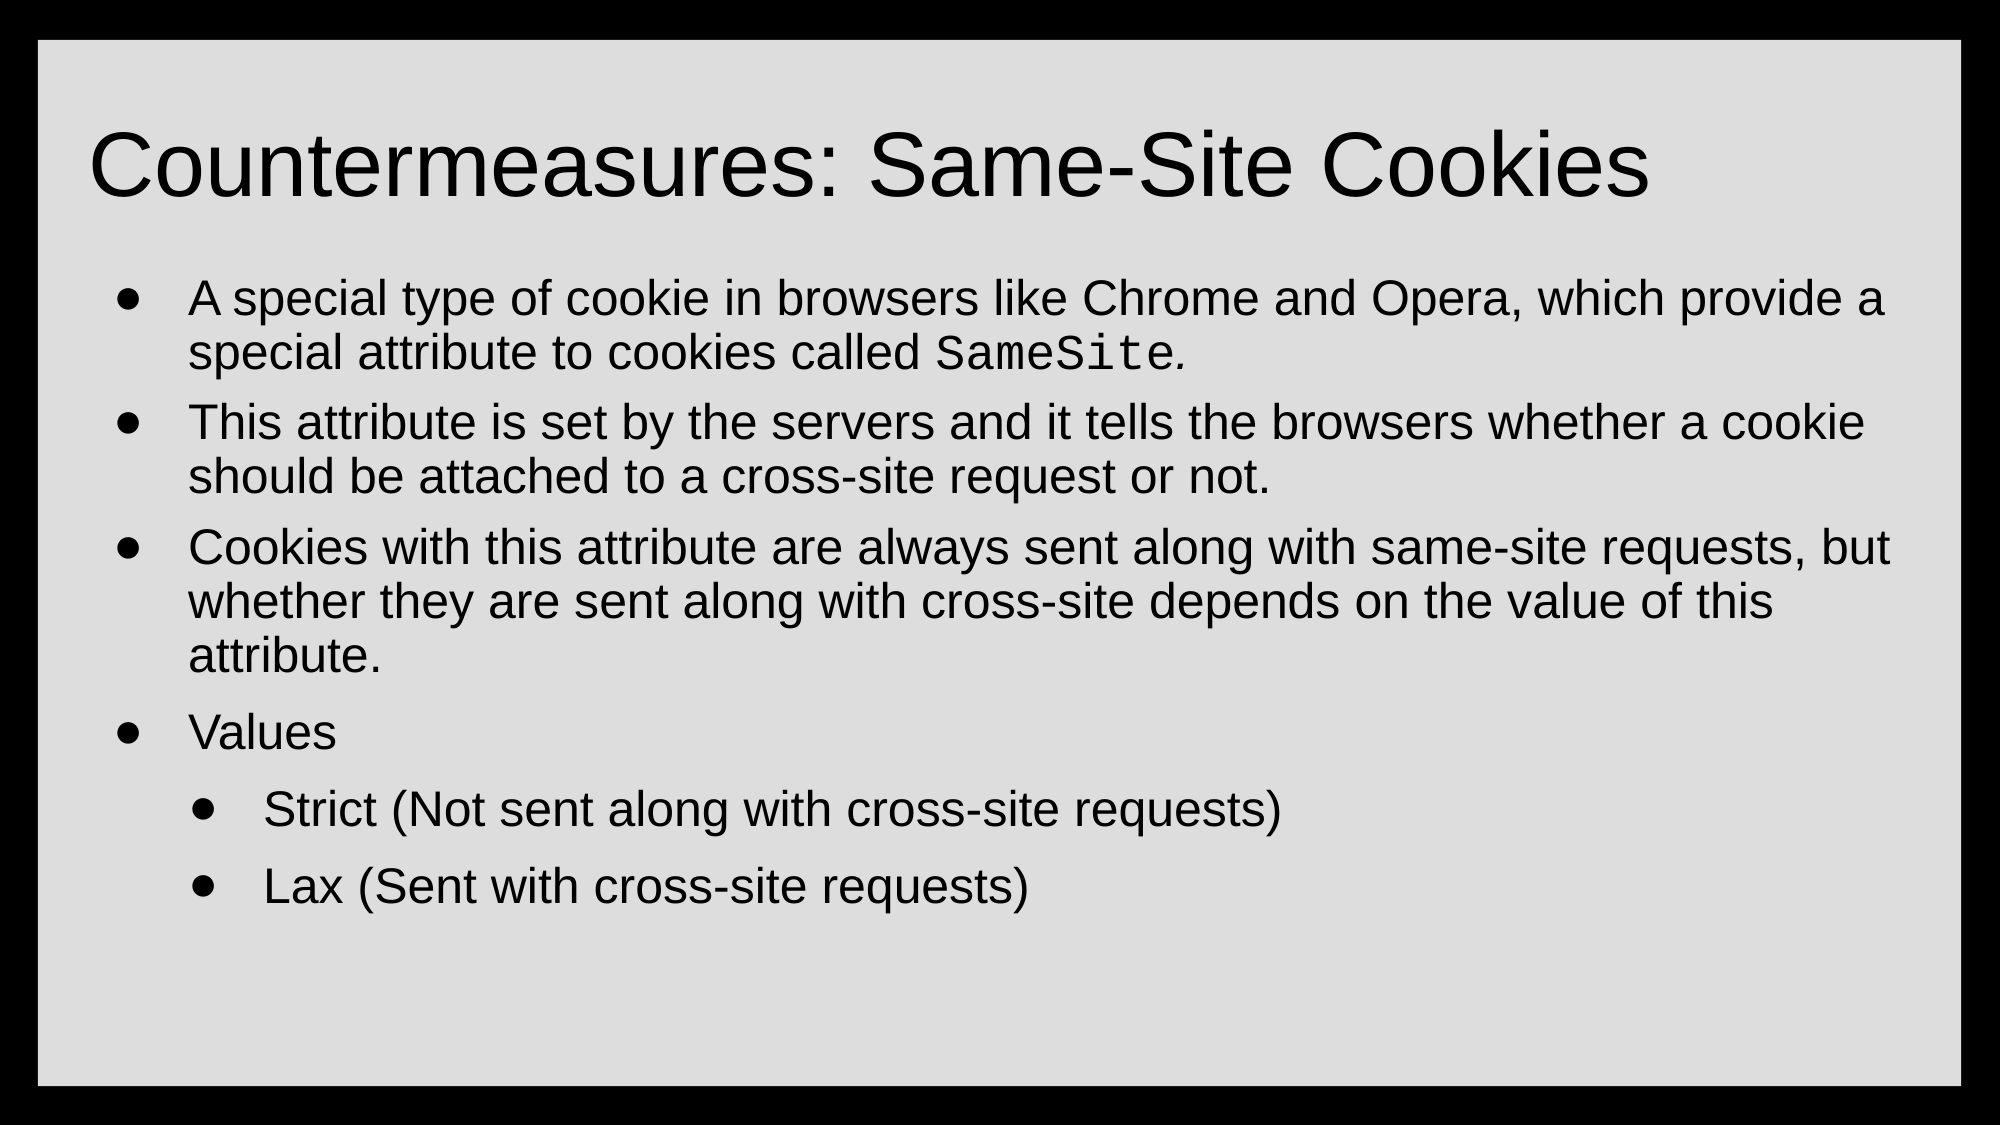

# Countermeasures: Same-Site Cookies
A special type of cookie in browsers like Chrome and Opera, which provide a special attribute to cookies called SameSite.
This attribute is set by the servers and it tells the browsers whether a cookie should be attached to a cross-site request or not.
Cookies with this attribute are always sent along with same-site requests, but whether they are sent along with cross-site depends on the value of this attribute.
Values
Strict (Not sent along with cross-site requests)
Lax (Sent with cross-site requests)